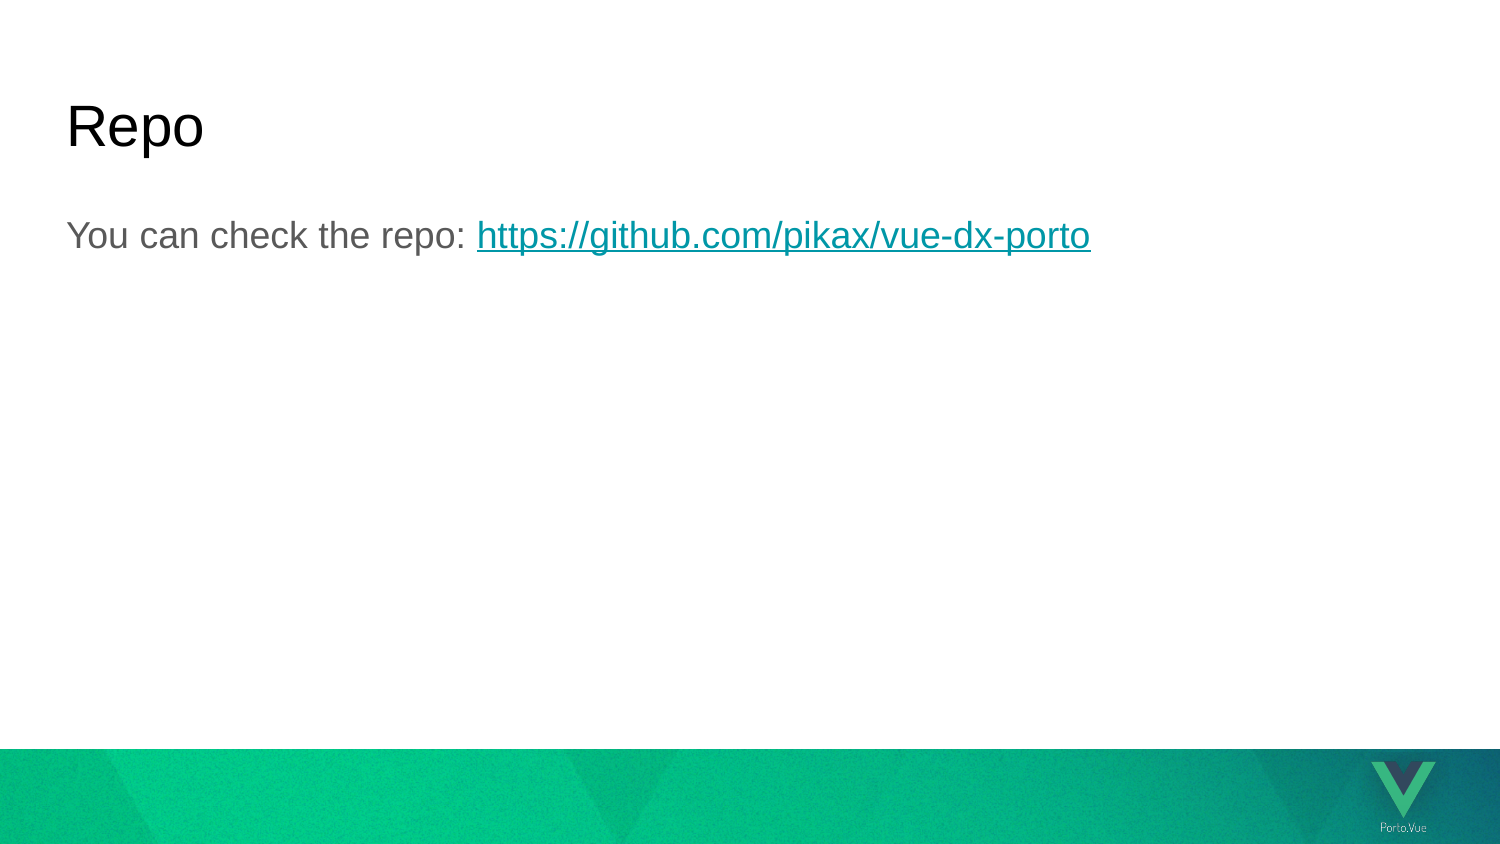

# Repo
You can check the repo: https://github.com/pikax/vue-dx-porto